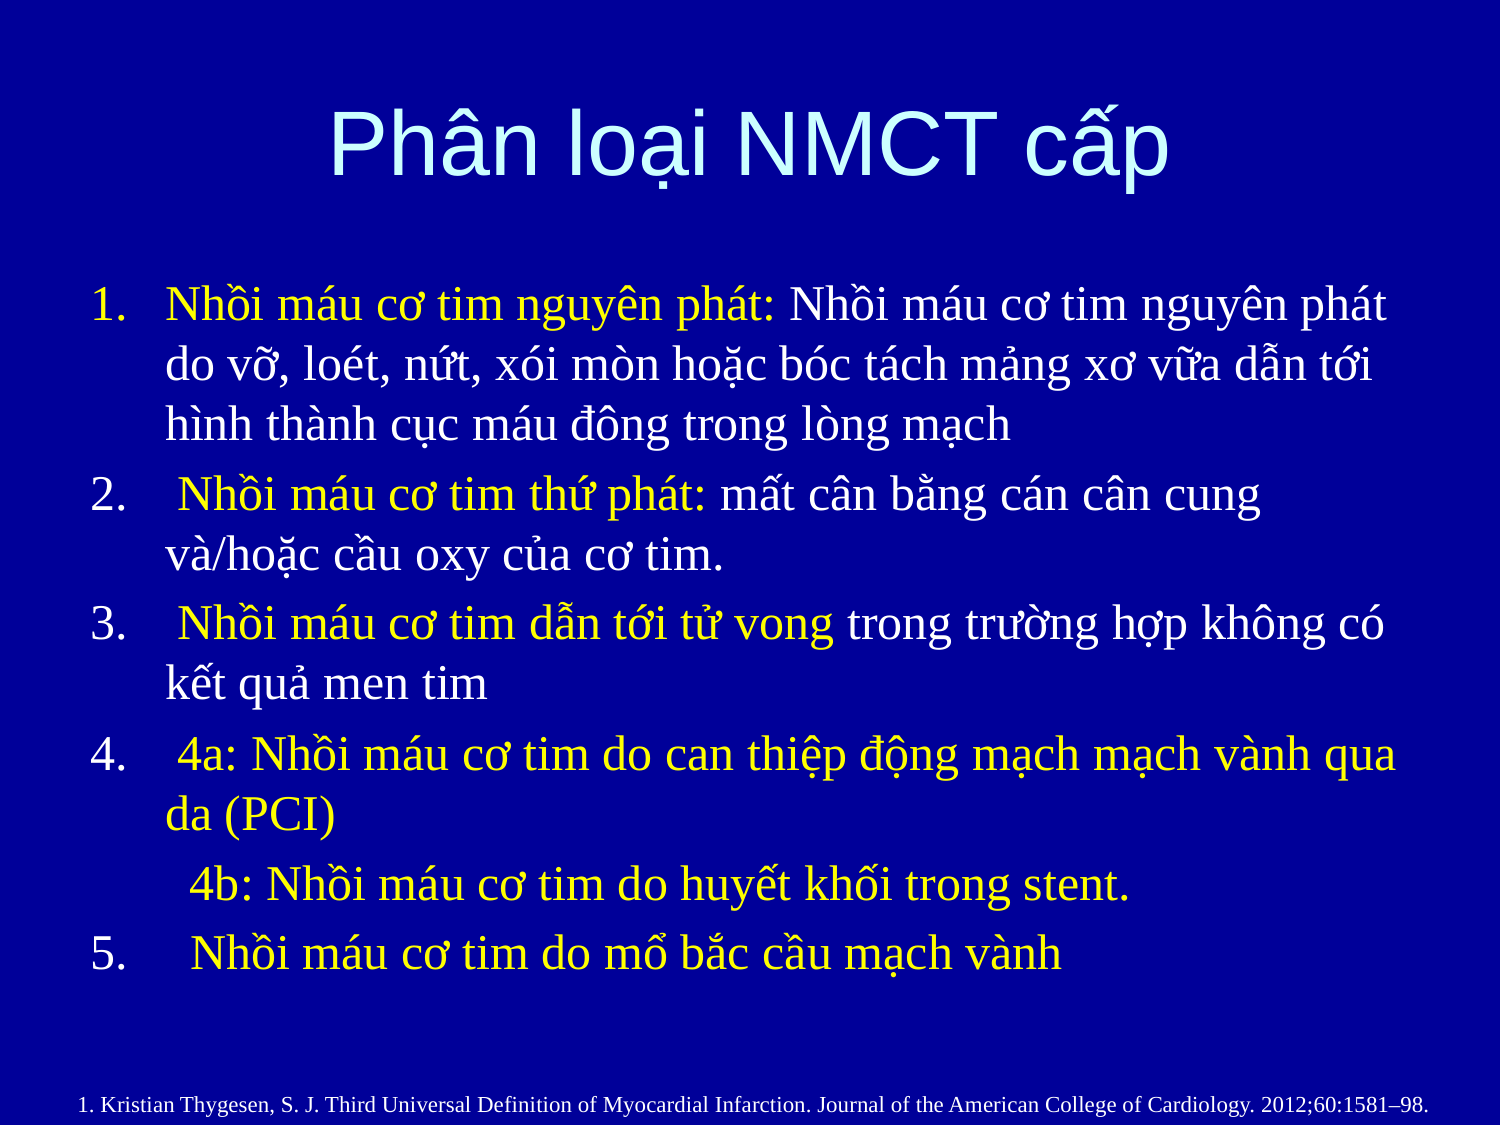

# Phân loại NMCT cấp
Nhồi máu cơ tim nguyên phát: Nhồi máu cơ tim nguyên phát do vỡ, loét, nứt, xói mòn hoặc bóc tách mảng xơ vữa dẫn tới hình thành cục máu đông trong lòng mạch
 Nhồi máu cơ tim thứ phát: mất cân bằng cán cân cung và/hoặc cầu oxy của cơ tim.
 Nhồi máu cơ tim dẫn tới tử vong trong trường hợp không có kết quả men tim
 4a: Nhồi máu cơ tim do can thiệp động mạch mạch vành qua da (PCI)
        4b: Nhồi máu cơ tim do huyết khối trong stent.
5.     Nhồi máu cơ tim do mổ bắc cầu mạch vành
1. Kristian Thygesen, S. J. Third Universal Definition of Myocardial Infarction. Journal of the American College of Cardiology. 2012;60:1581–98.